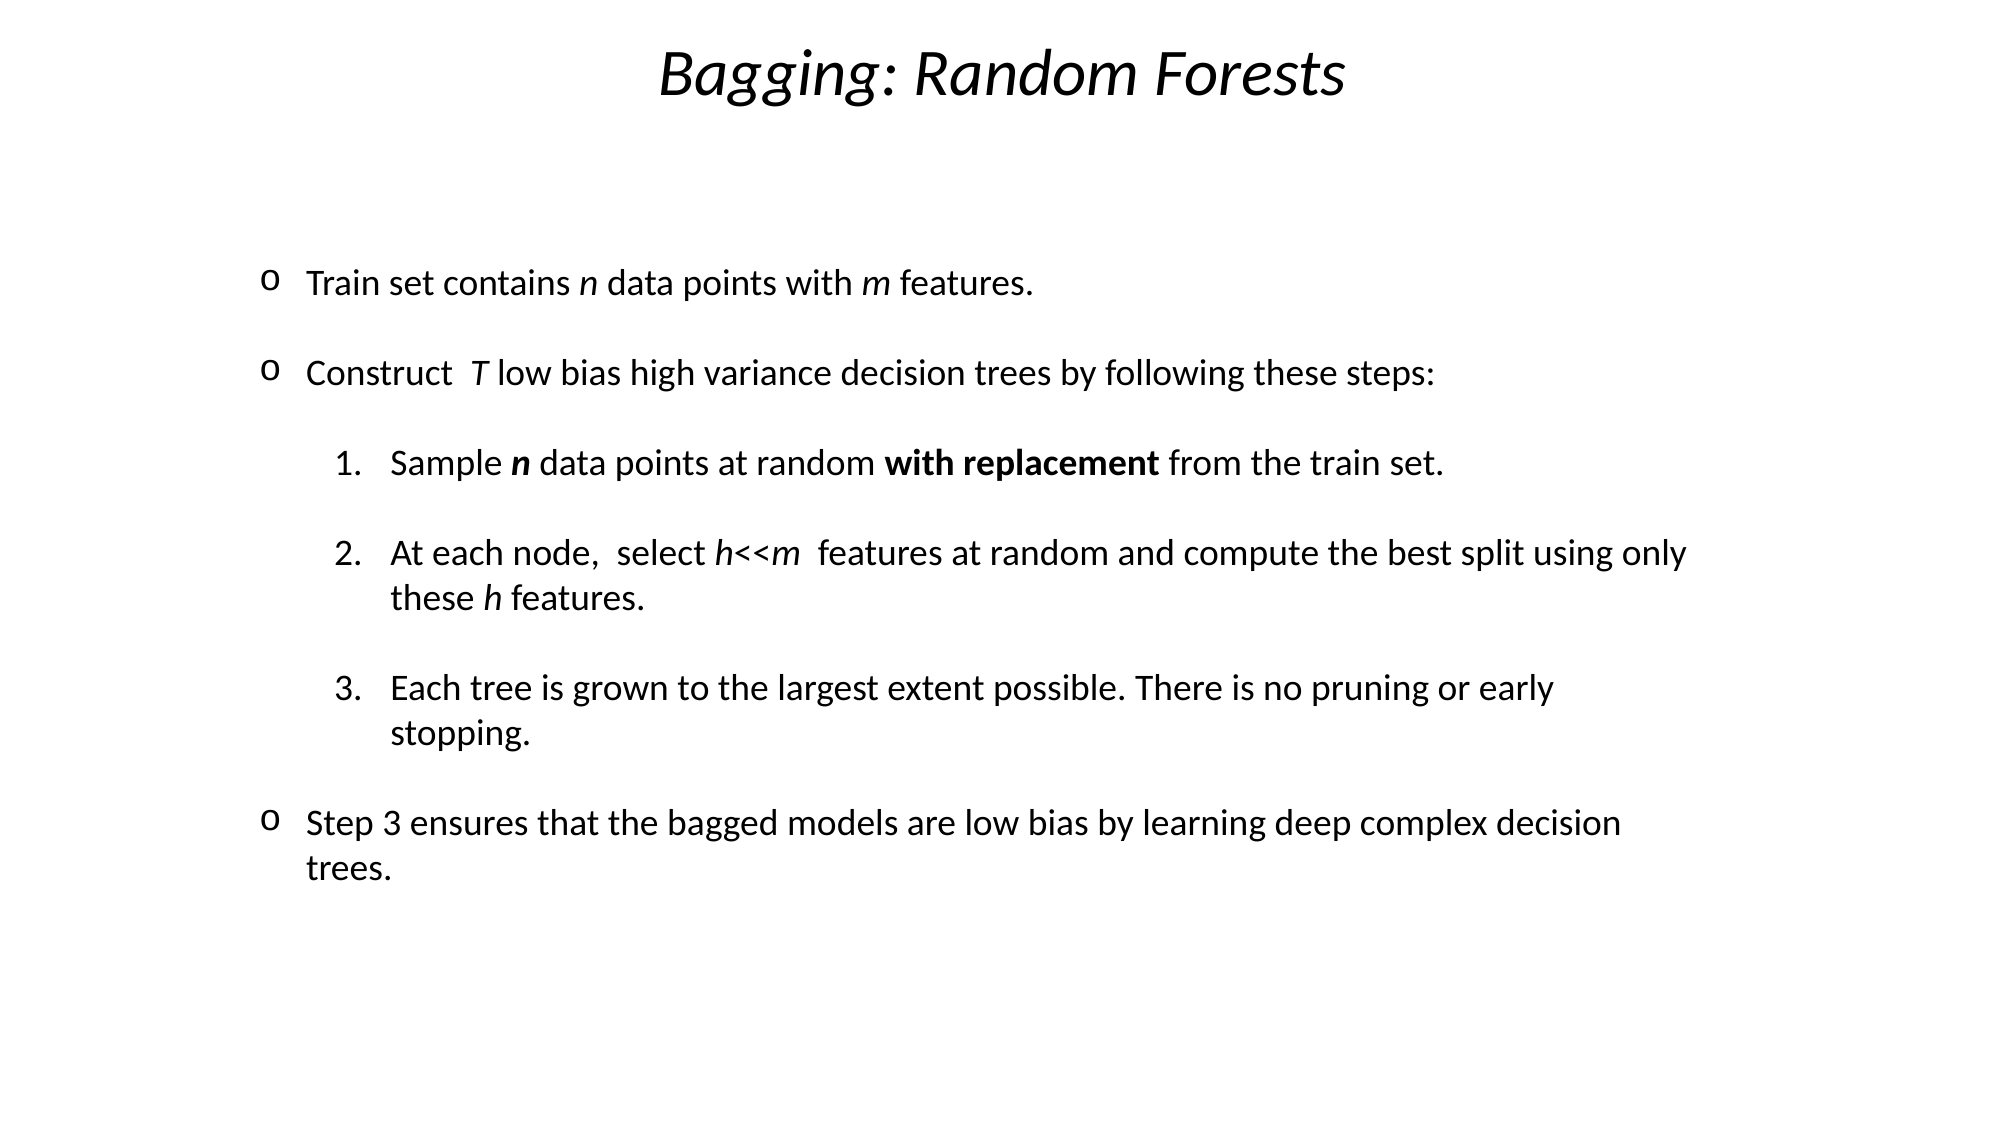

Bagging: Random Forests
Train set contains n data points with m features.

Construct  T low bias high variance decision trees by following these steps:

Sample n data points at random with replacement from the train set.

At each node,  select h<<m  features at random and compute the best split using only these h features.

Each tree is grown to the largest extent possible. There is no pruning or early stopping.

Step 3 ensures that the bagged models are low bias by learning deep complex decision trees.